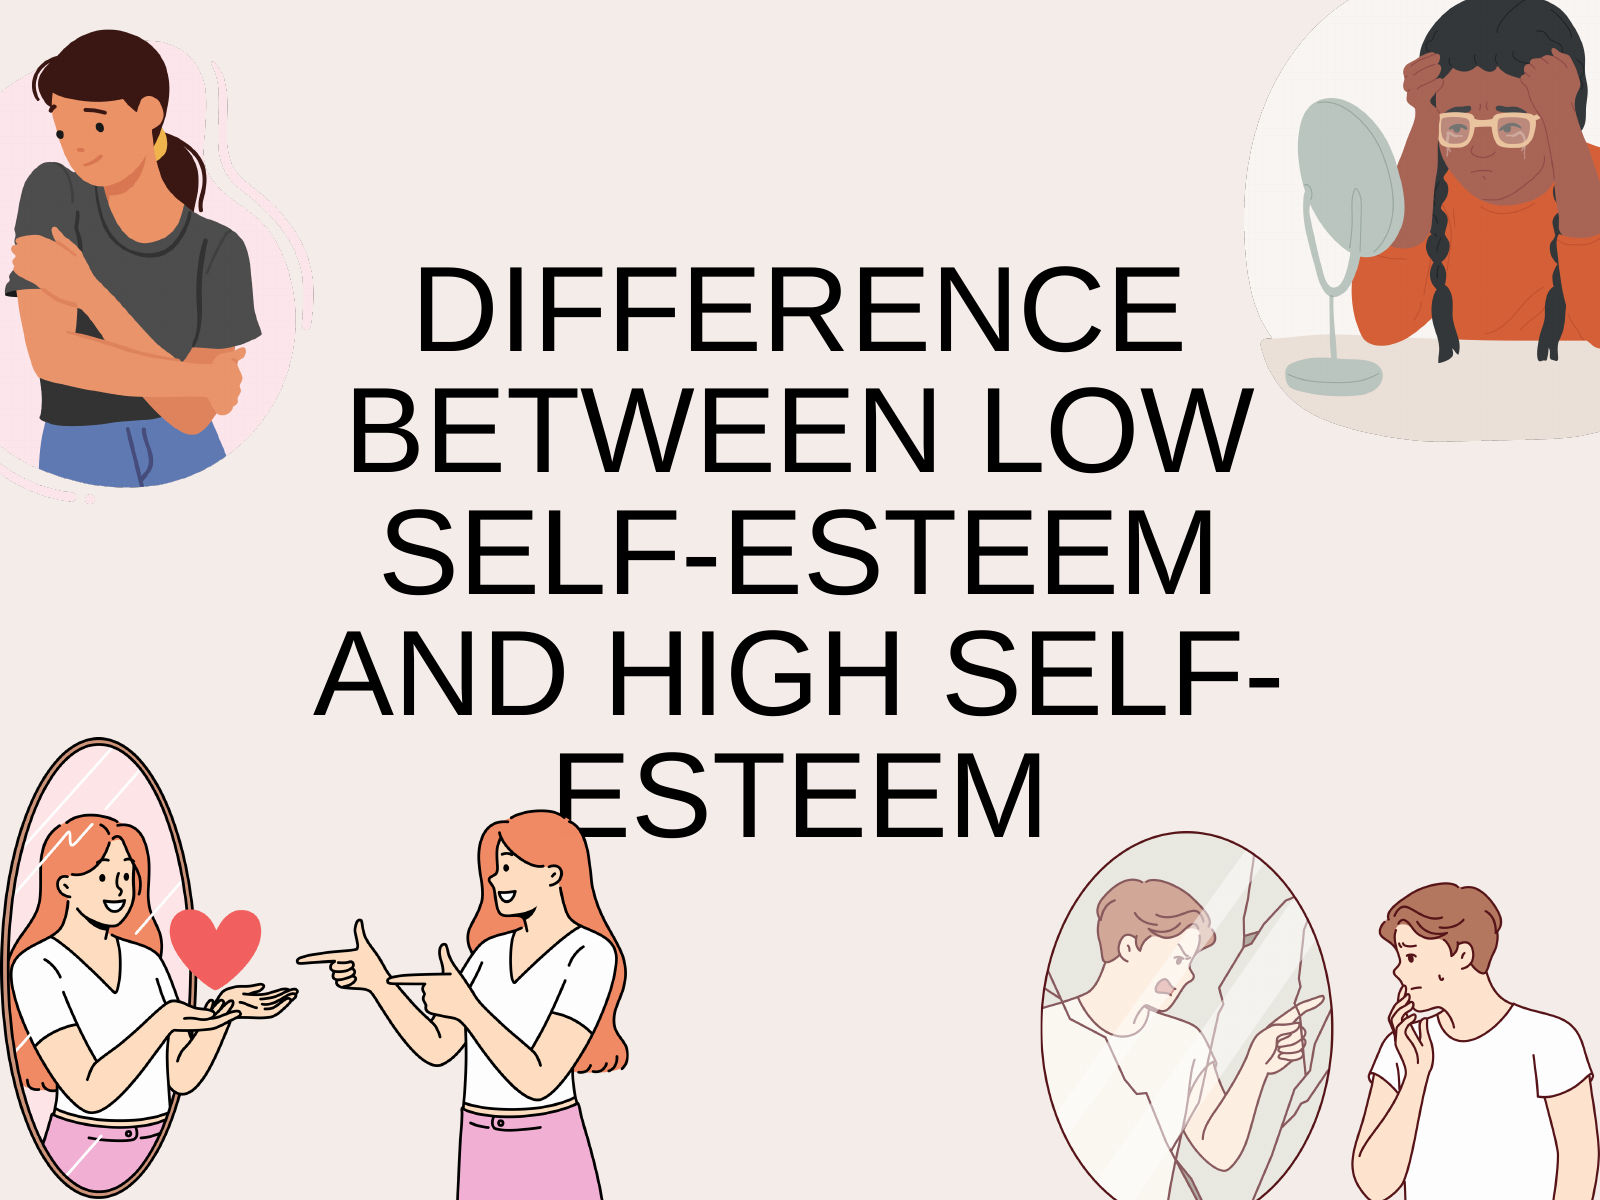

DIFFERENCE BETWEEN LOW SELF-ESTEEM AND HIGH SELF-ESTEEM